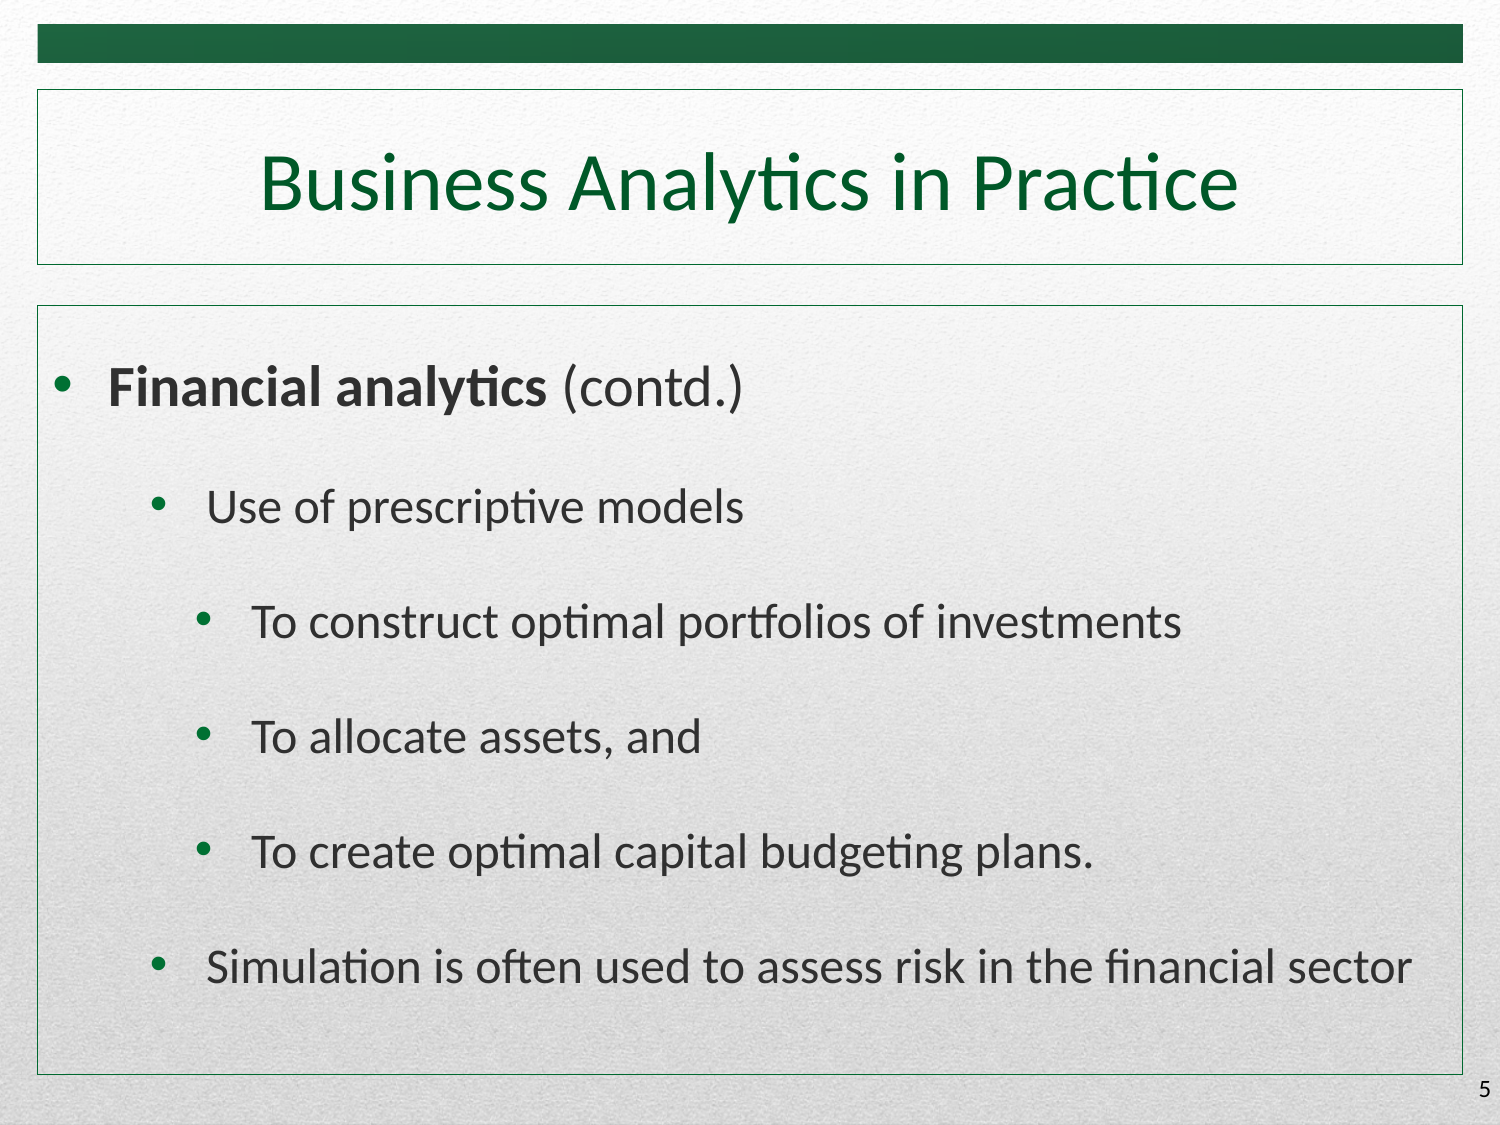

# Business Analytics in Practice
Financial analytics (contd.)
Use of prescriptive models
To construct optimal portfolios of investments
To allocate assets, and
To create optimal capital budgeting plans.
Simulation is often used to assess risk in the financial sector

5